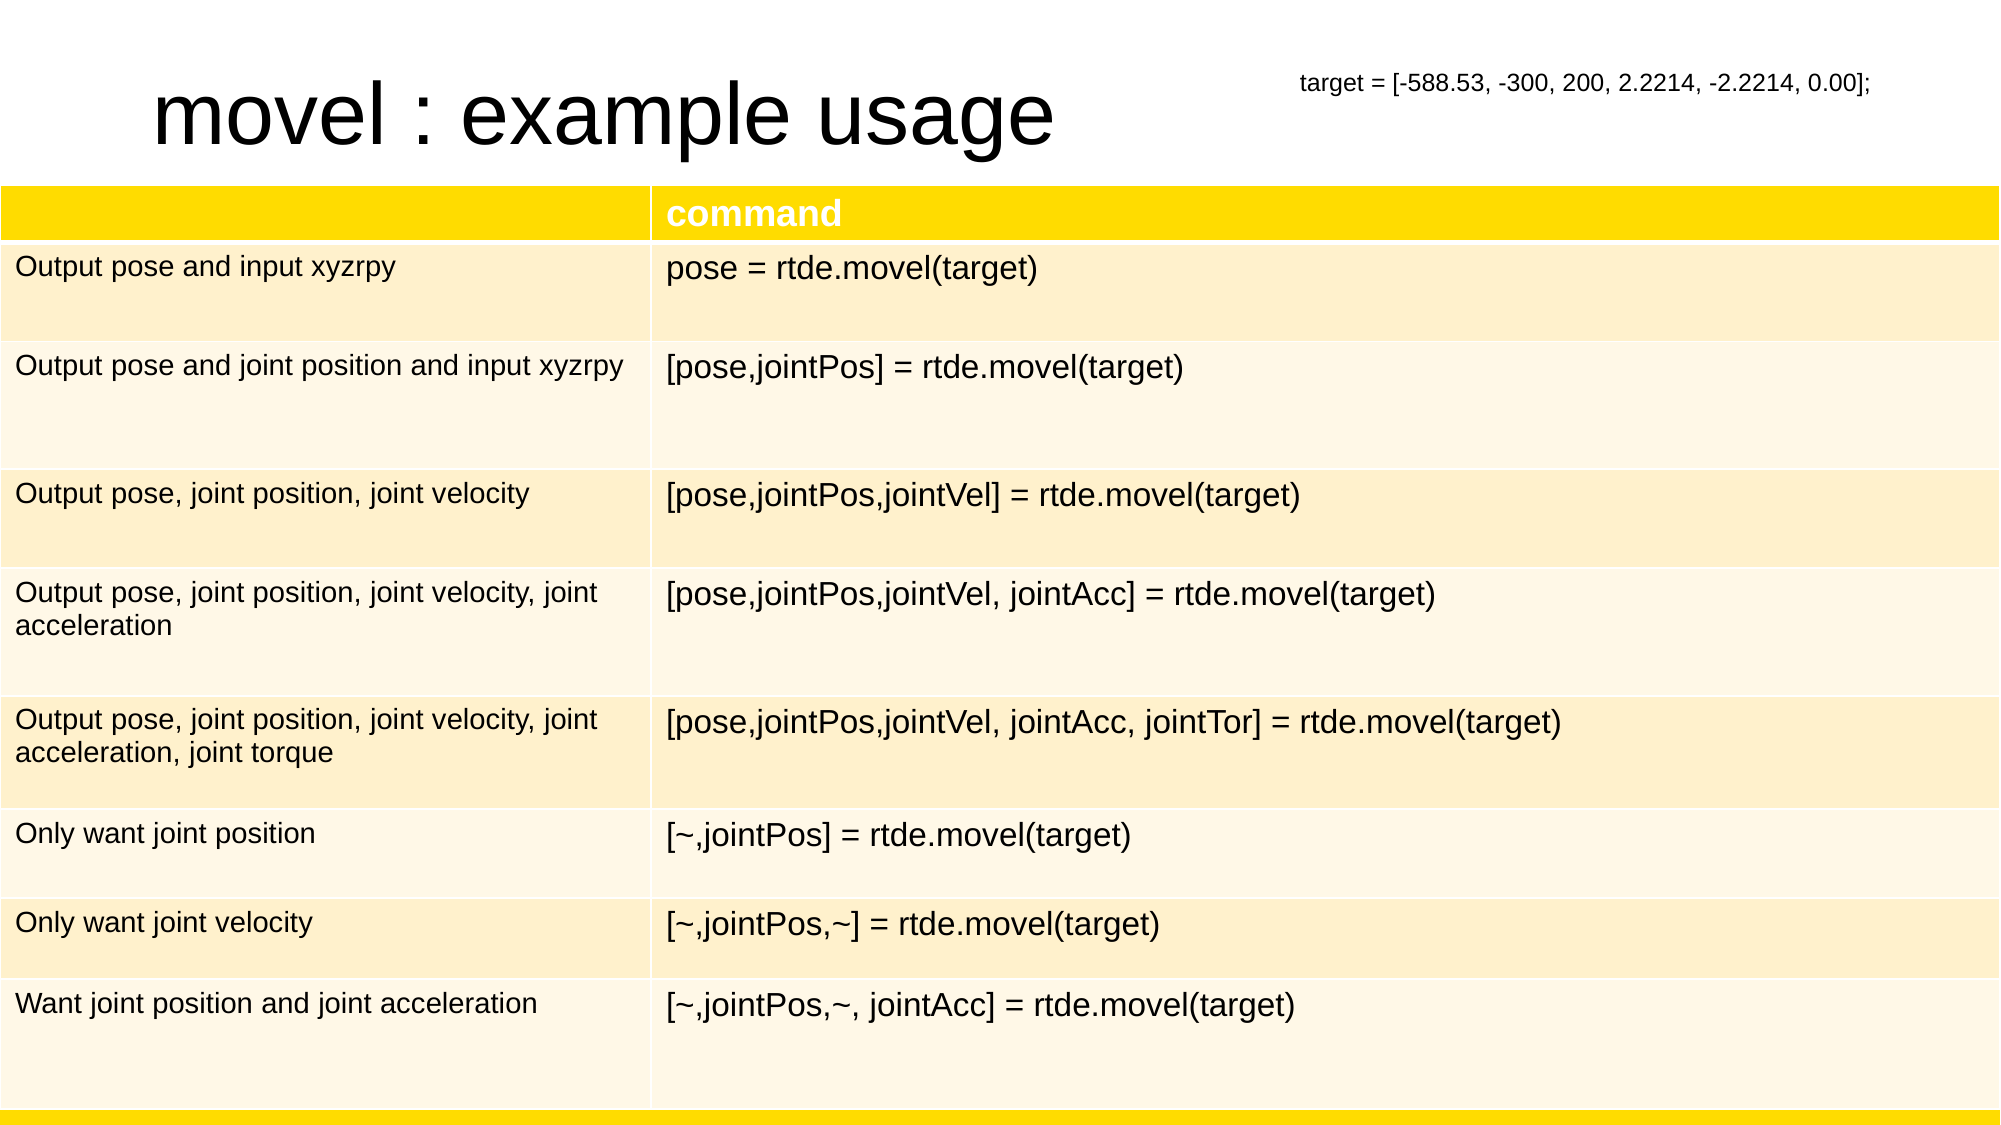

# movel : example usage
target = [-588.53, -300, 200, 2.2214, -2.2214, 0.00];
|  | command |
| --- | --- |
| Output pose and input xyzrpy | pose = rtde.movel(target) |
| Output pose and joint position and input xyzrpy | [pose,jointPos] = rtde.movel(target) |
| Output pose, joint position, joint velocity | [pose,jointPos,jointVel] = rtde.movel(target) |
| Output pose, joint position, joint velocity, joint acceleration | [pose,jointPos,jointVel, jointAcc] = rtde.movel(target) |
| Output pose, joint position, joint velocity, joint acceleration, joint torque | [pose,jointPos,jointVel, jointAcc, jointTor] = rtde.movel(target) |
| Only want joint position | [~,jointPos] = rtde.movel(target) |
| Only want joint velocity | [~,jointPos,~] = rtde.movel(target) |
| Want joint position and joint acceleration | [~,jointPos,~, jointAcc] = rtde.movel(target) |